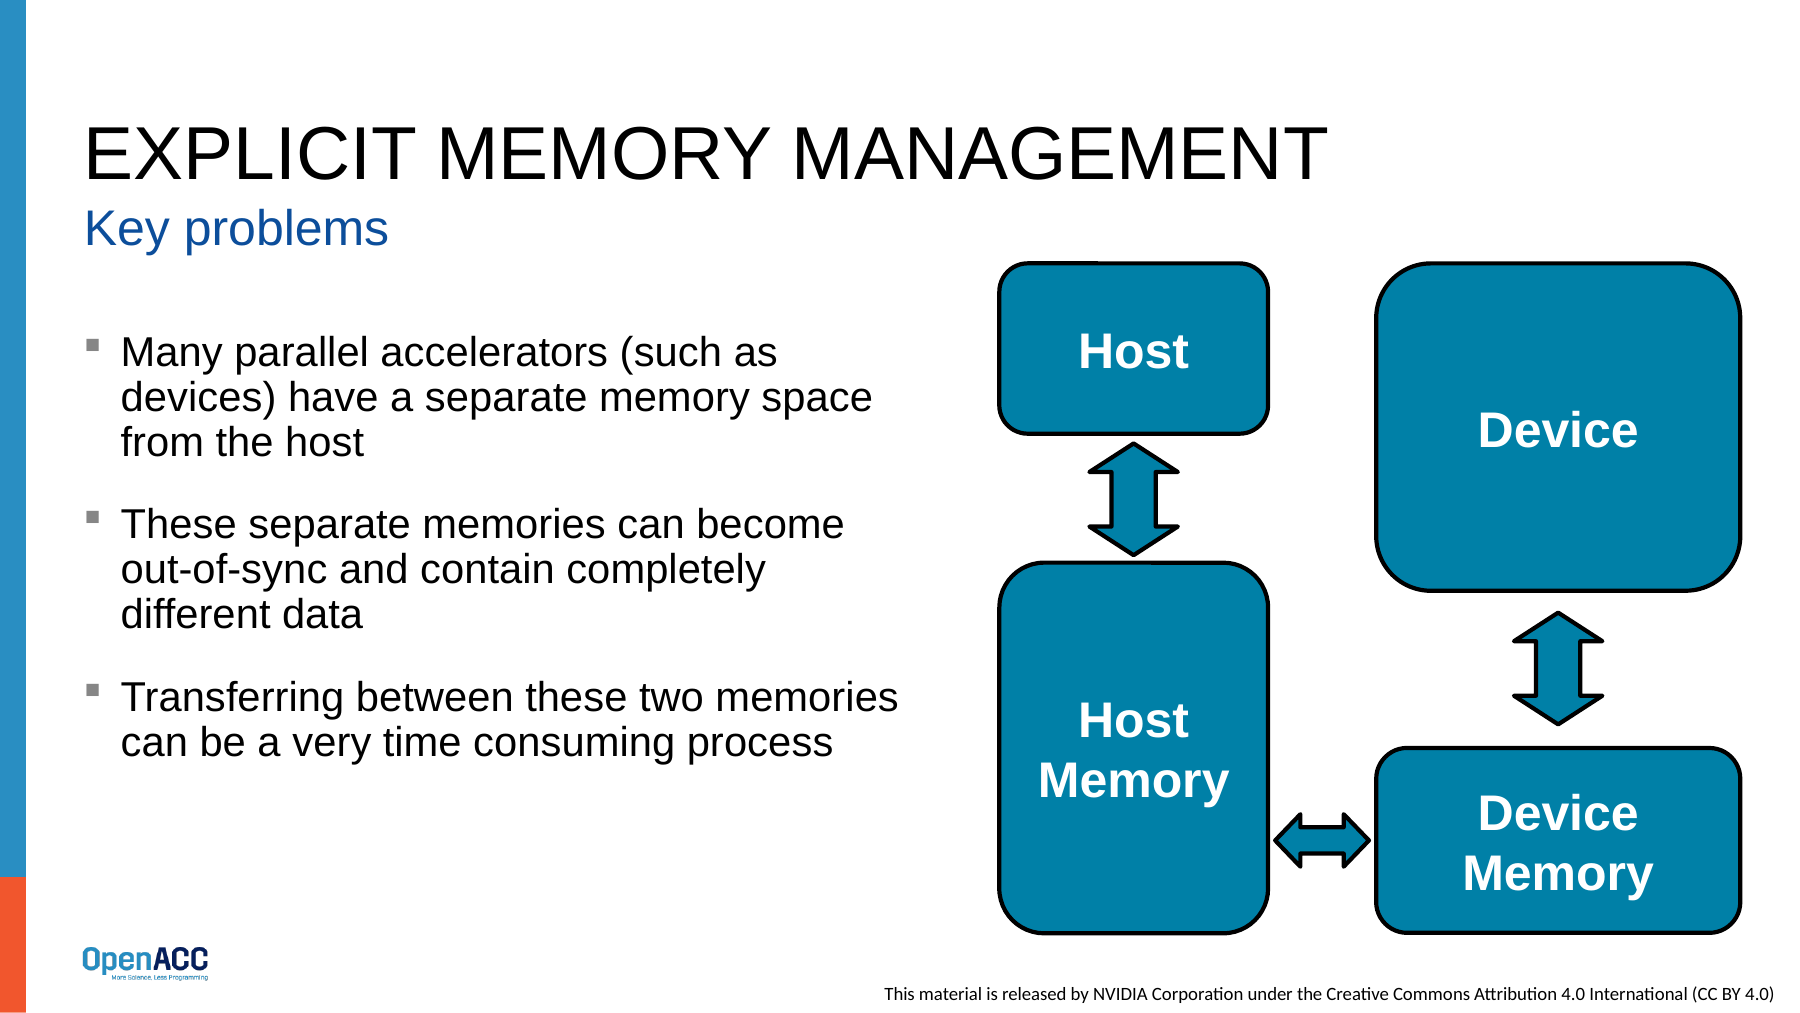

# Explicit memory management
Key problems
Device
Host
Many parallel accelerators (such as devices) have a separate memory space from the host
These separate memories can become out-of-sync and contain completely different data
Transferring between these two memories can be a very time consuming process

Host Memory

Device Memory